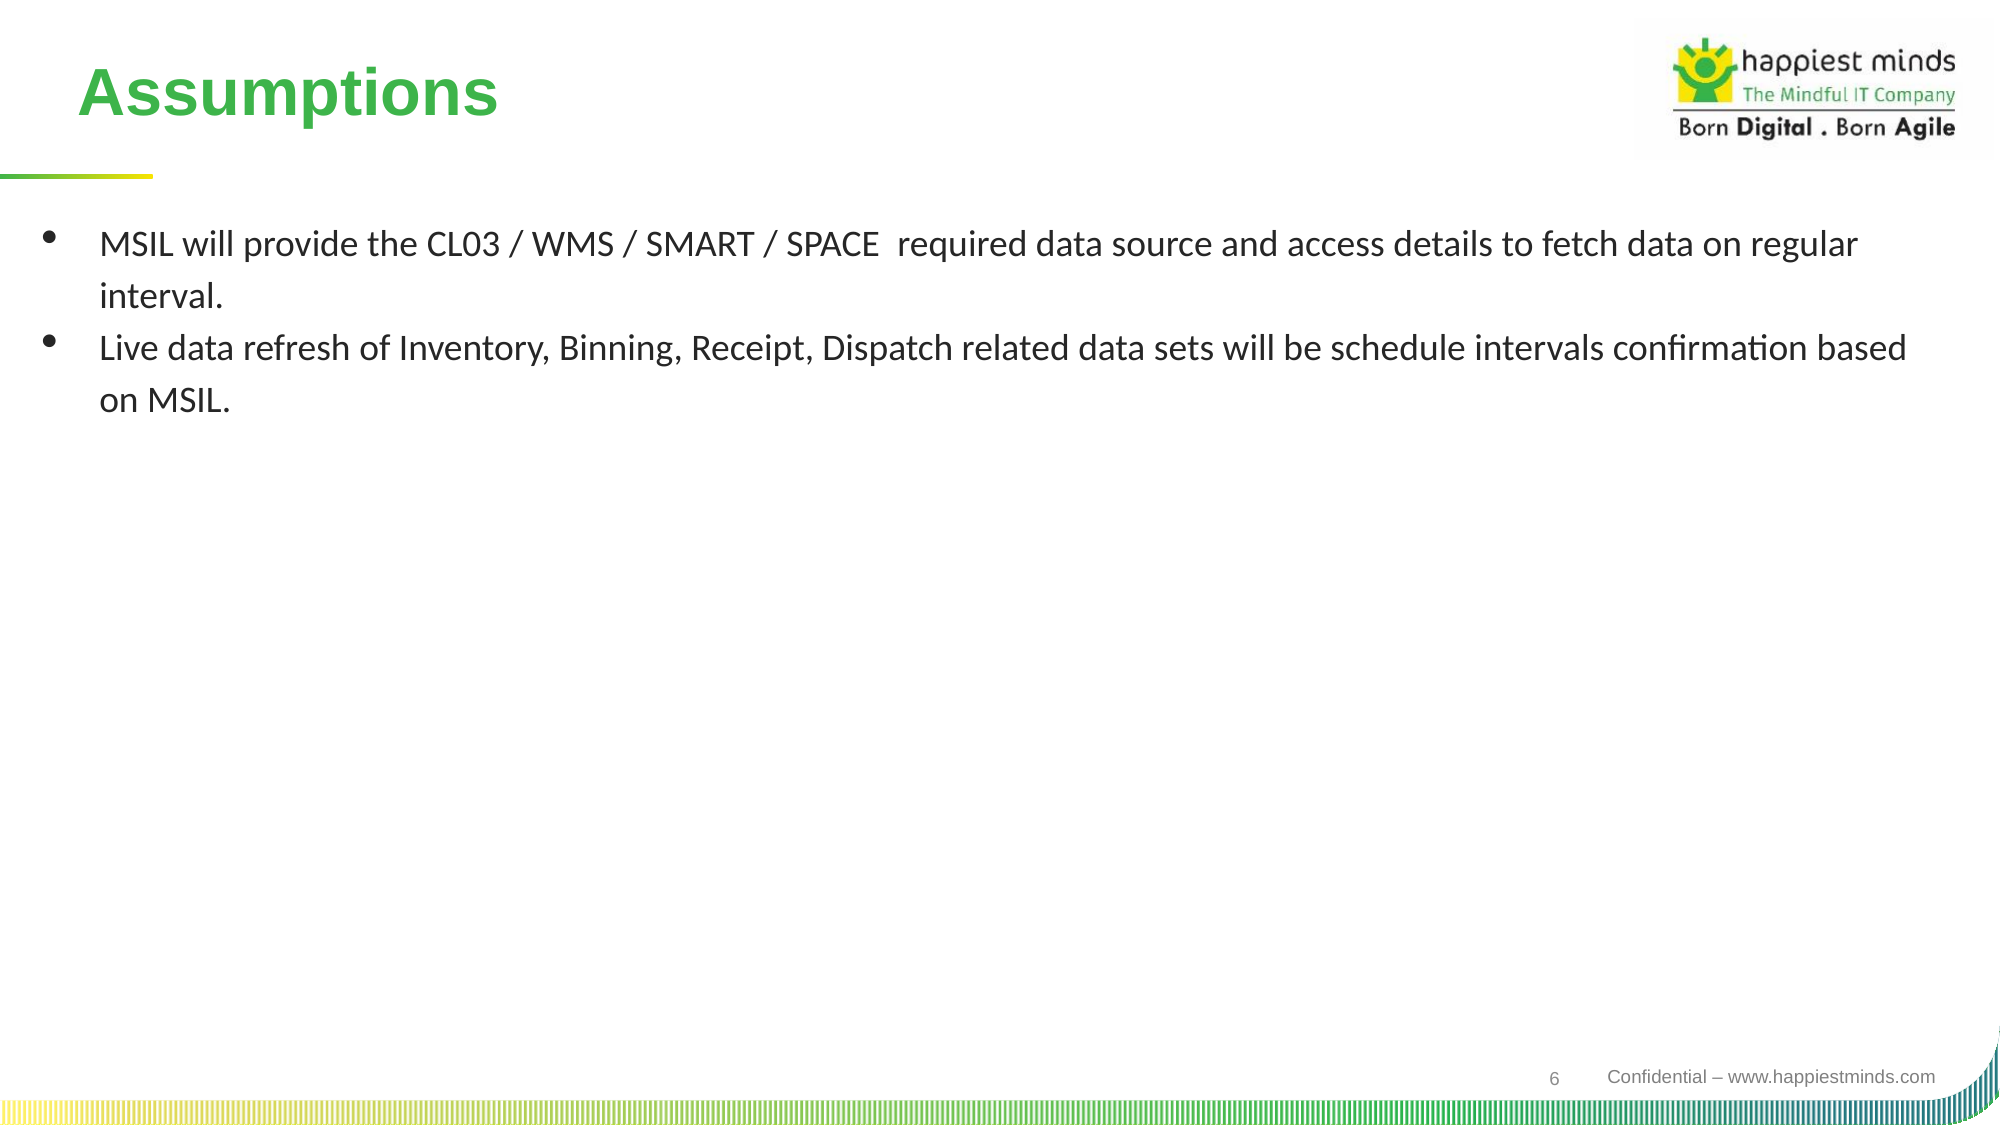

Assumptions
MSIL will provide the CL03 / WMS / SMART / SPACE  required data source and access details to fetch data on regular interval.
Live data refresh of Inventory, Binning, Receipt, Dispatch related data sets will be schedule intervals confirmation based on MSIL.

6